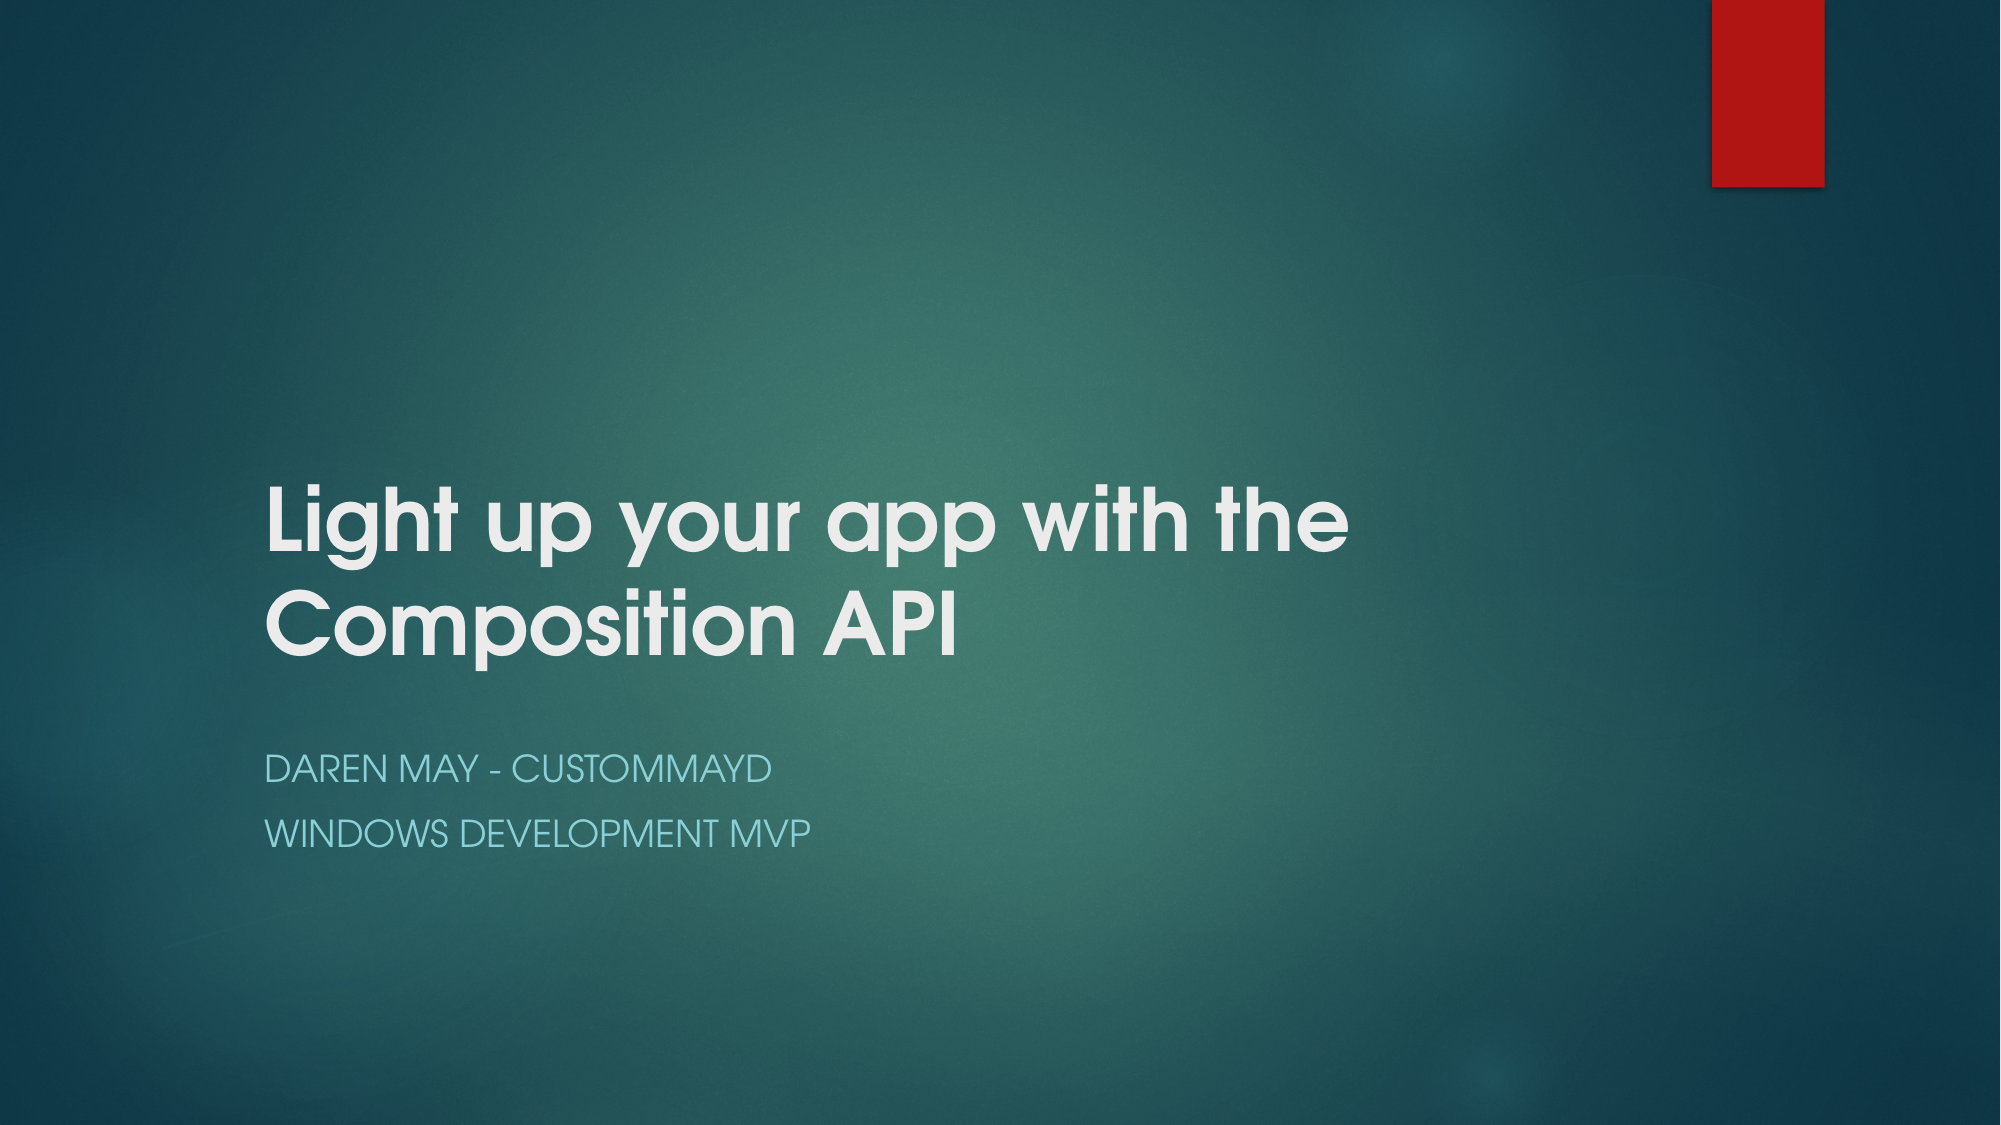

# Light up your app with the Composition API
Daren May - Custommayd
Windows Development MVP